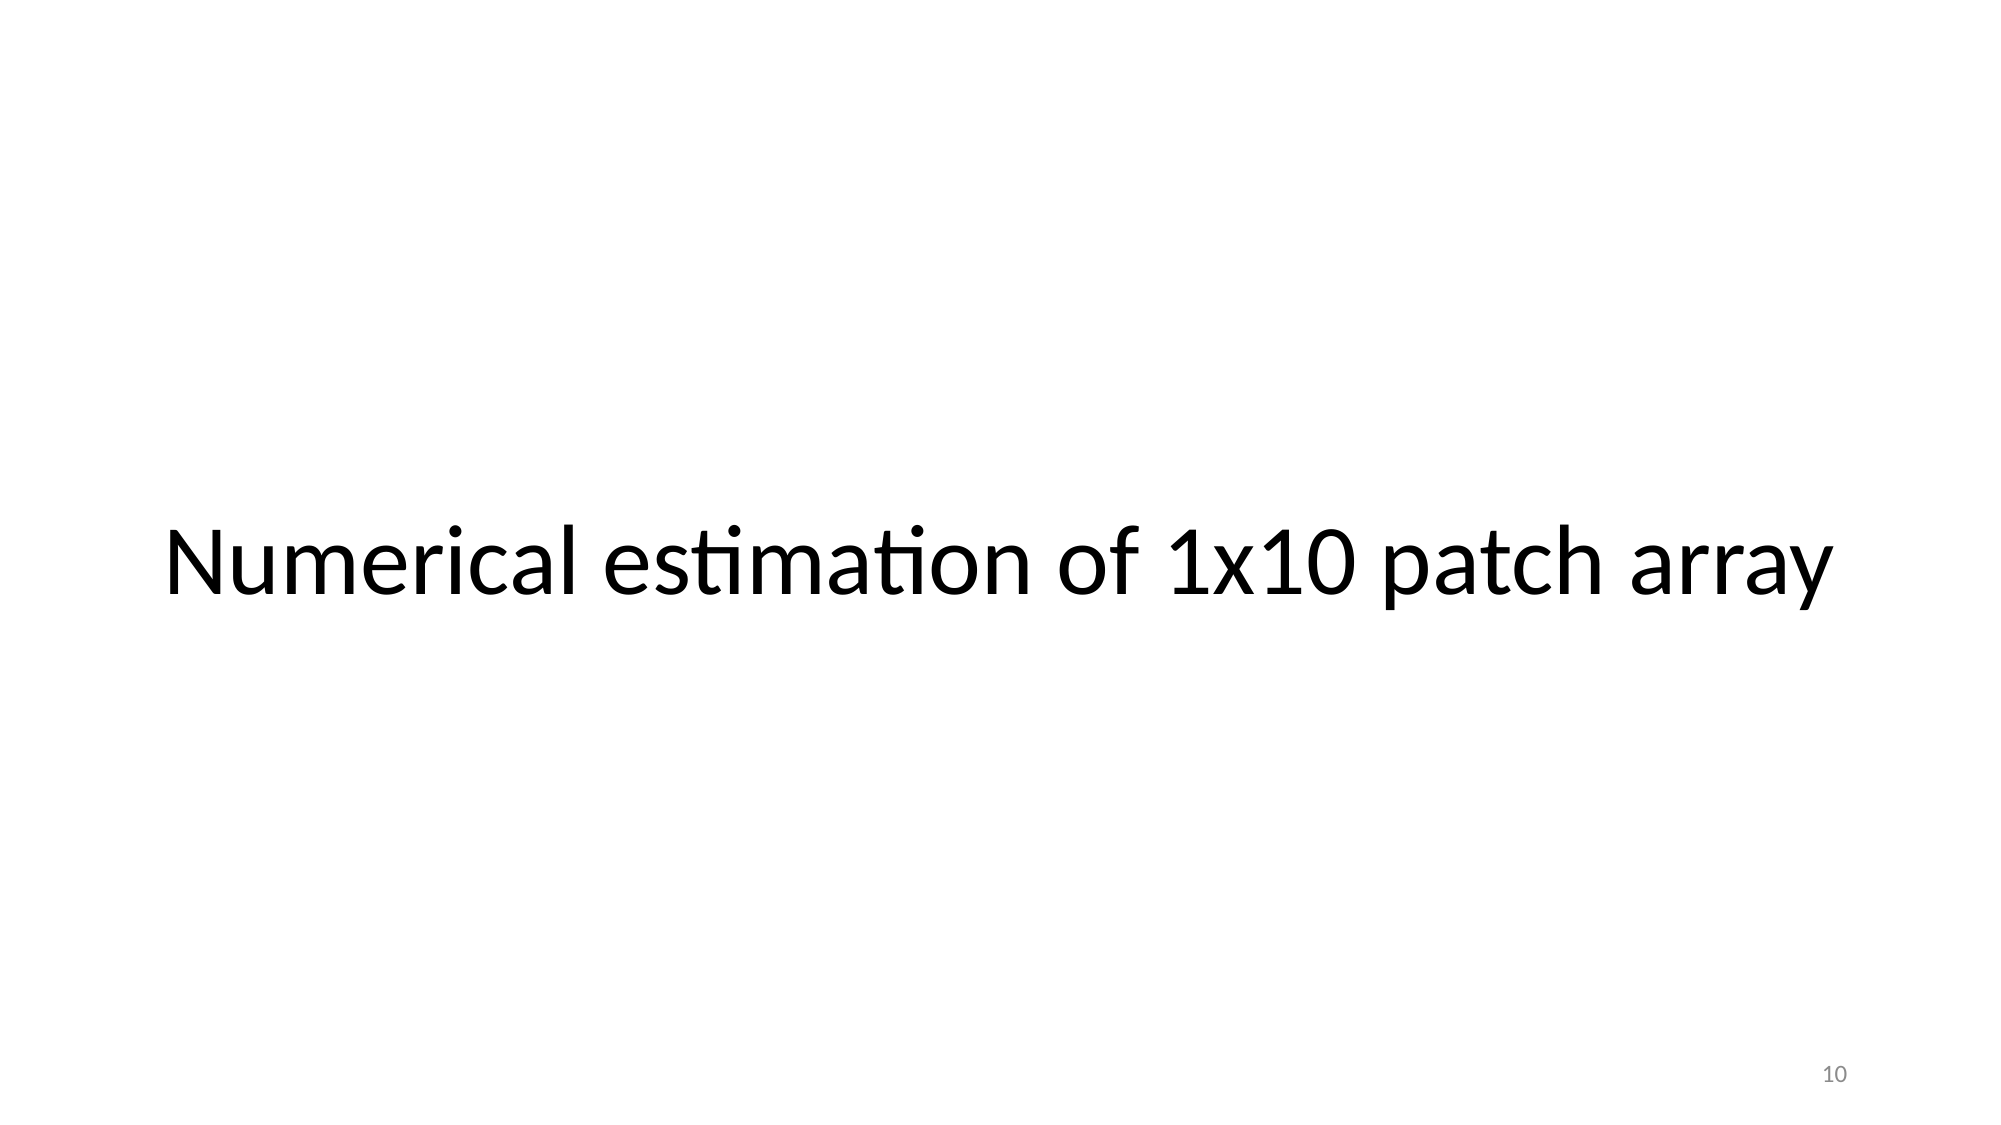

# Numerical estimation of 1x10 patch array
10